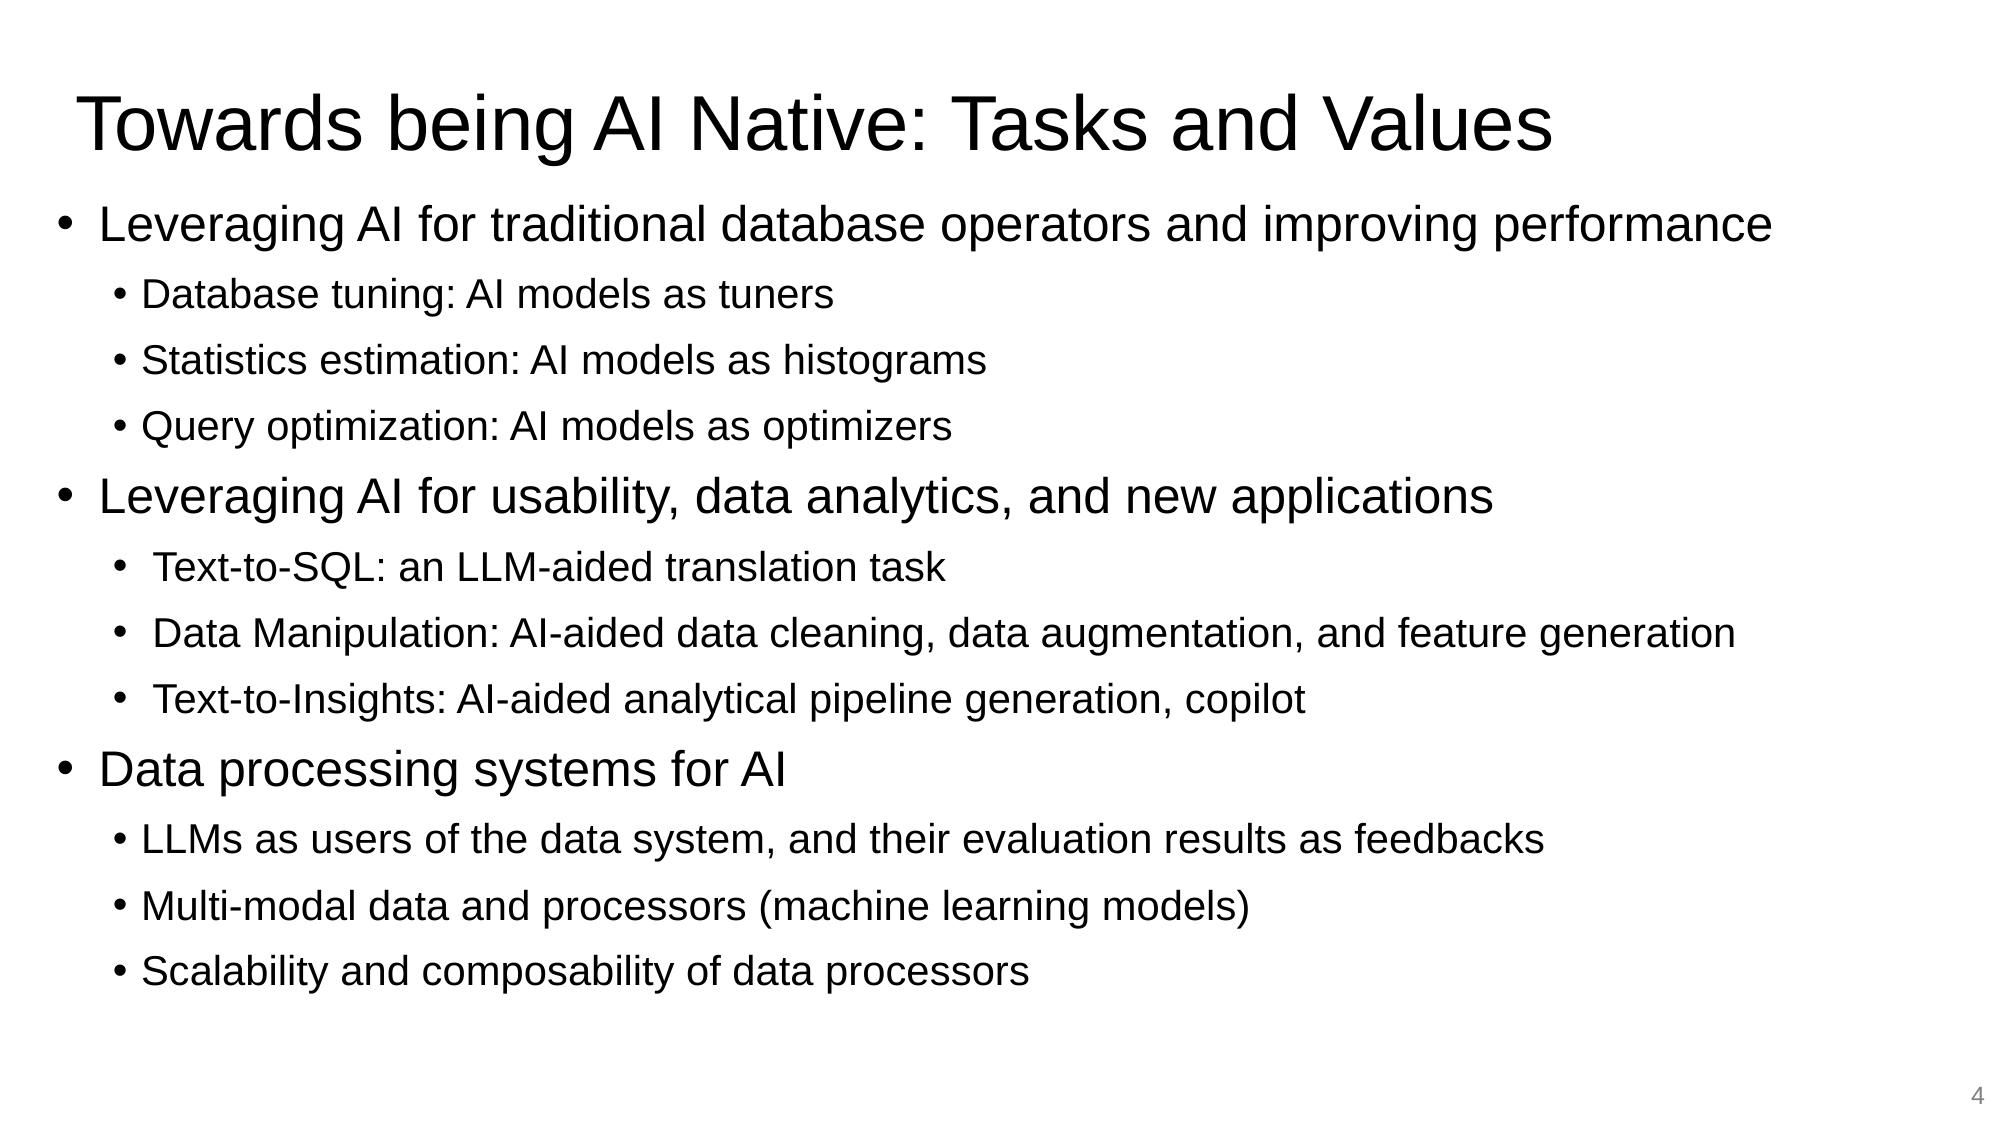

# Towards being AI Native: Tasks and Values
 Leveraging AI for traditional database operators and improving performance
Database tuning: AI models as tuners
Statistics estimation: AI models as histograms
Query optimization: AI models as optimizers
 Leveraging AI for usability, data analytics, and new applications
 Text-to-SQL: an LLM-aided translation task
 Data Manipulation: AI-aided data cleaning, data augmentation, and feature generation
 Text-to-Insights: AI-aided analytical pipeline generation, copilot
 Data processing systems for AI
LLMs as users of the data system, and their evaluation results as feedbacks
Multi-modal data and processors (machine learning models)
Scalability and composability of data processors

4